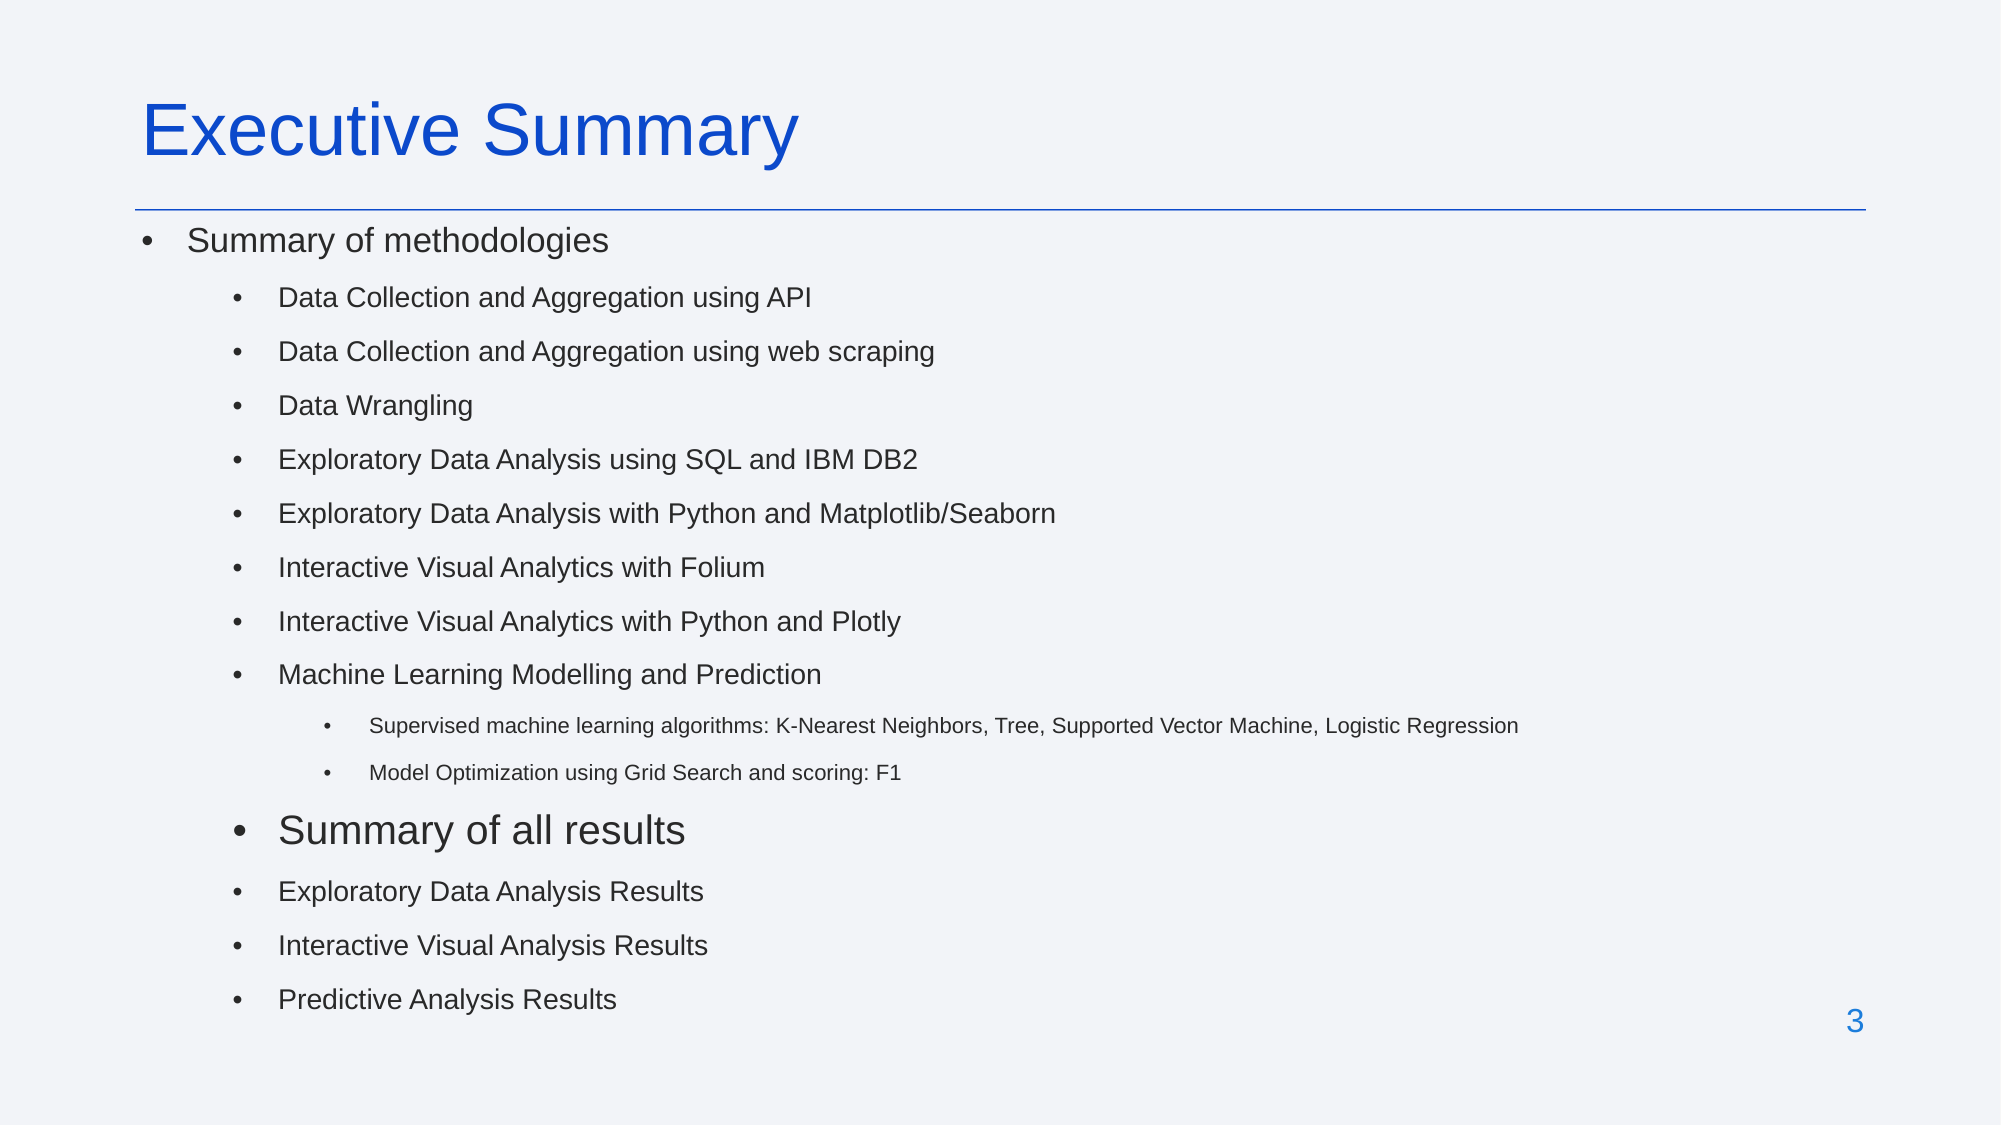

Executive Summary
Summary of methodologies
Data Collection and Aggregation using API
Data Collection and Aggregation using web scraping
Data Wrangling
Exploratory Data Analysis using SQL and IBM DB2
Exploratory Data Analysis with Python and Matplotlib/Seaborn
Interactive Visual Analytics with Folium
Interactive Visual Analytics with Python and Plotly
Machine Learning Modelling and Prediction
Supervised machine learning algorithms: K-Nearest Neighbors, Tree, Supported Vector Machine, Logistic Regression
Model Optimization using Grid Search and scoring: F1
Summary of all results
Exploratory Data Analysis Results
Interactive Visual Analysis Results
Predictive Analysis Results
3